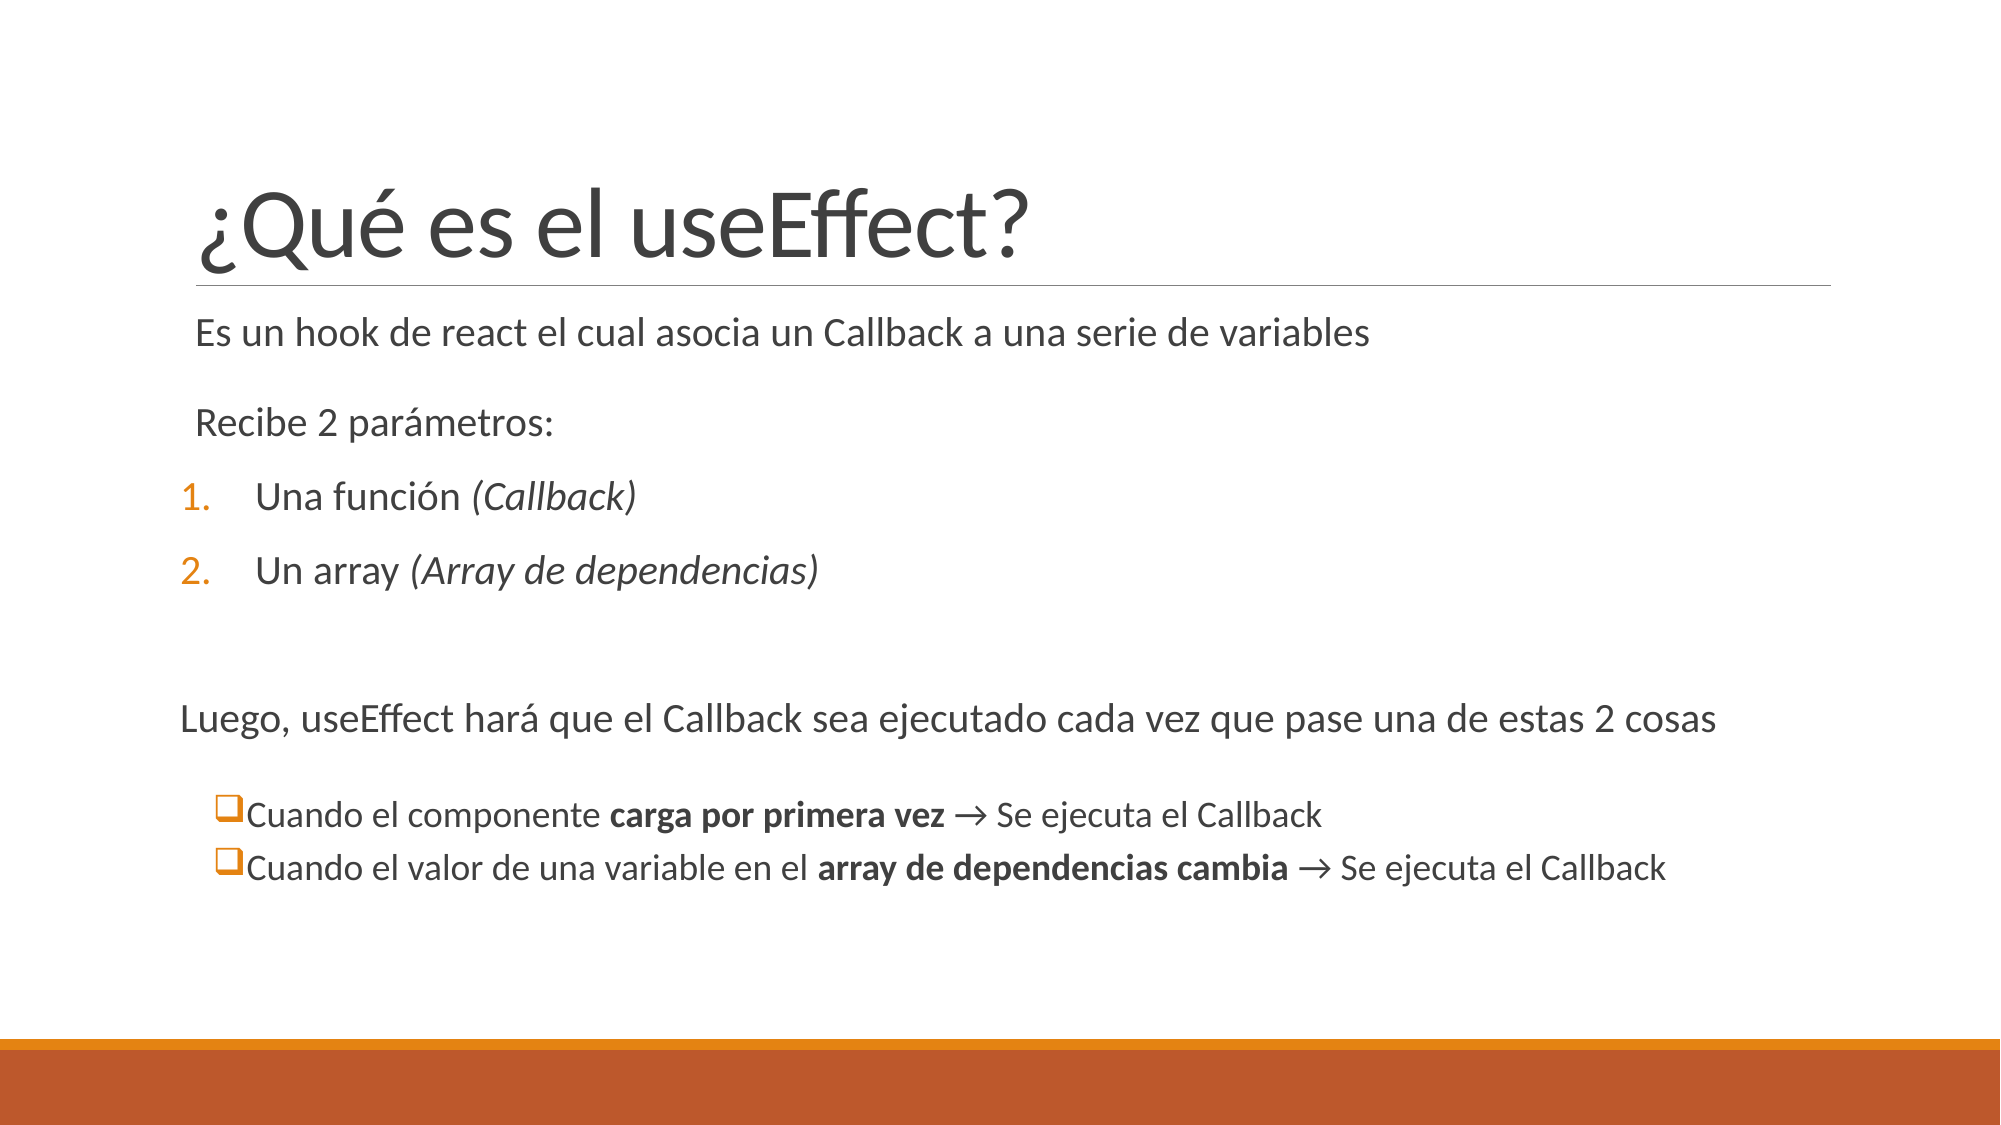

# ¿Qué es el useEffect?
Es un hook de react el cual asocia un Callback a una serie de variables
Recibe 2 parámetros:
Una función (Callback)
Un array (Array de dependencias)

Luego, useEffect hará que el Callback sea ejecutado cada vez que pase una de estas 2 cosas
Cuando el componente carga por primera vez → Se ejecuta el Callback
Cuando el valor de una variable en el array de dependencias cambia → Se ejecuta el Callback